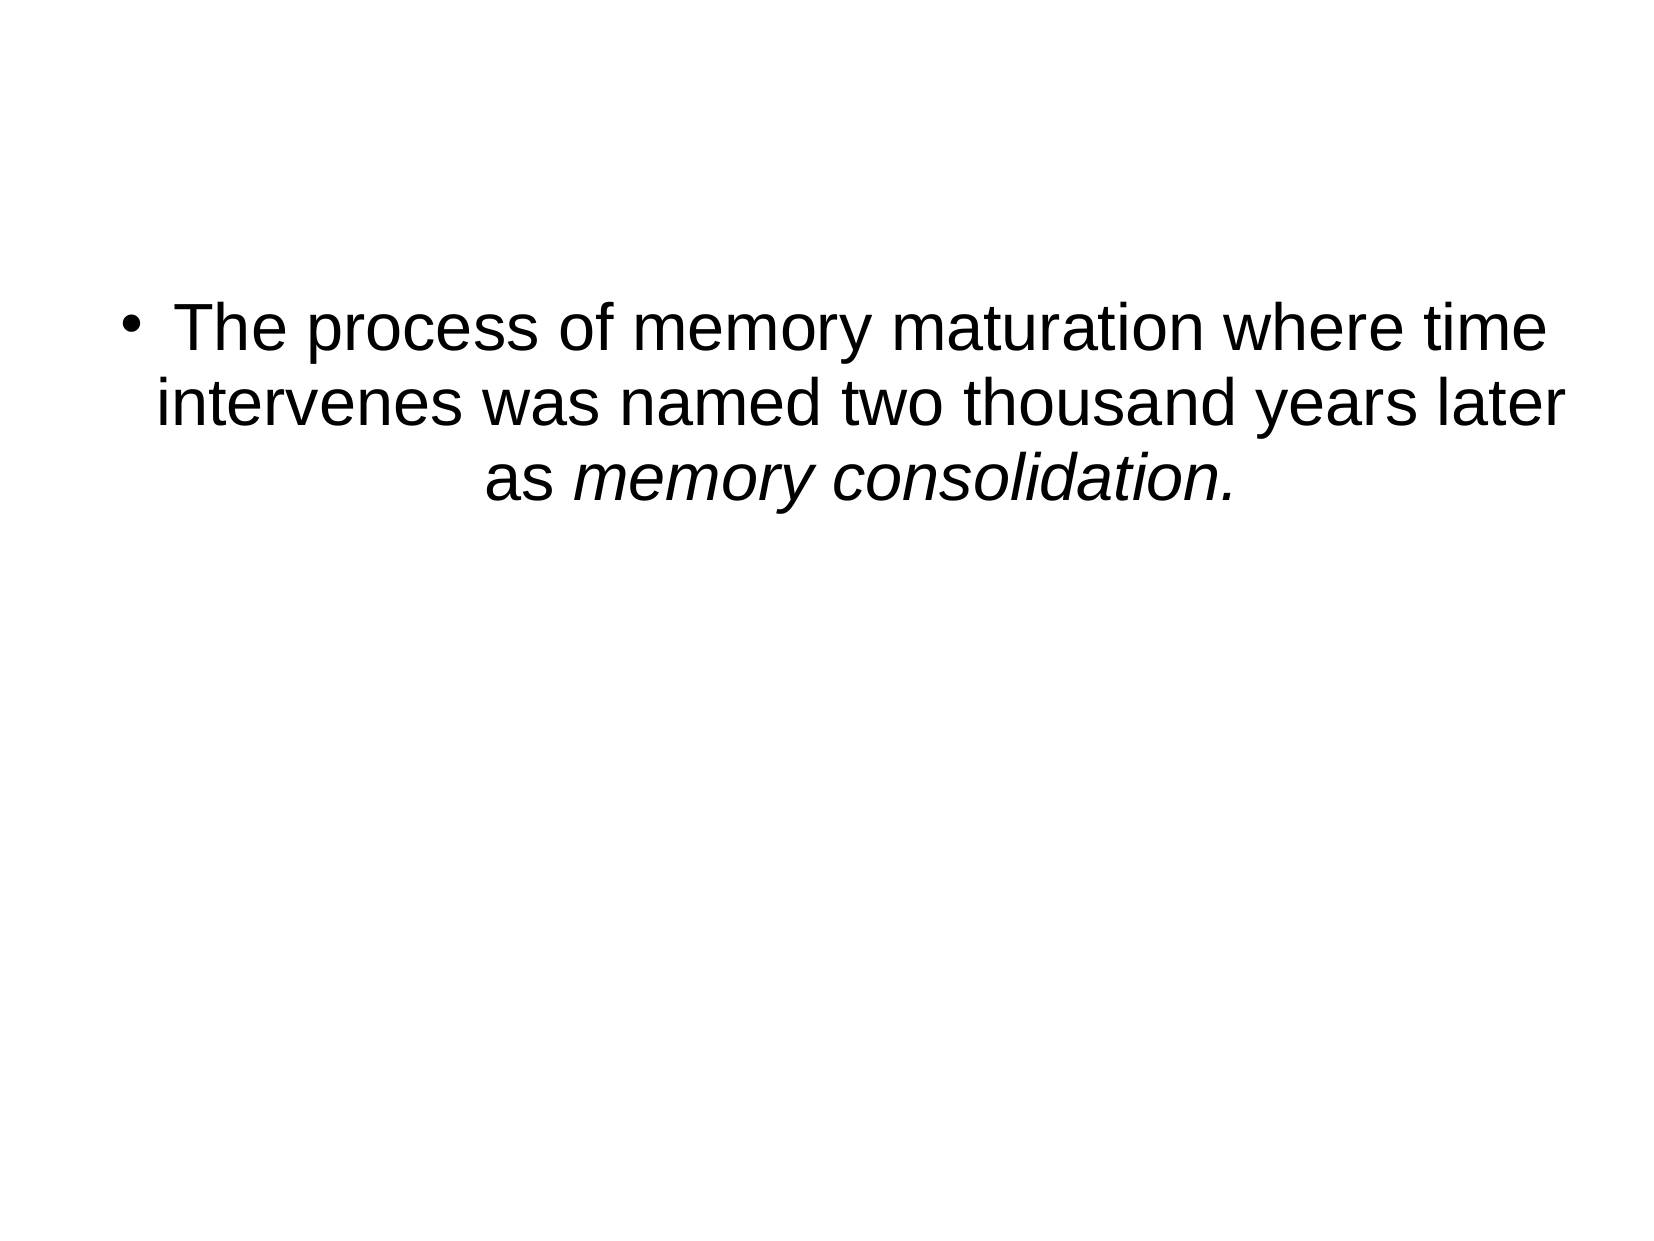

The process of memory maturation where time intervenes was named two thousand years later as memory consolidation.